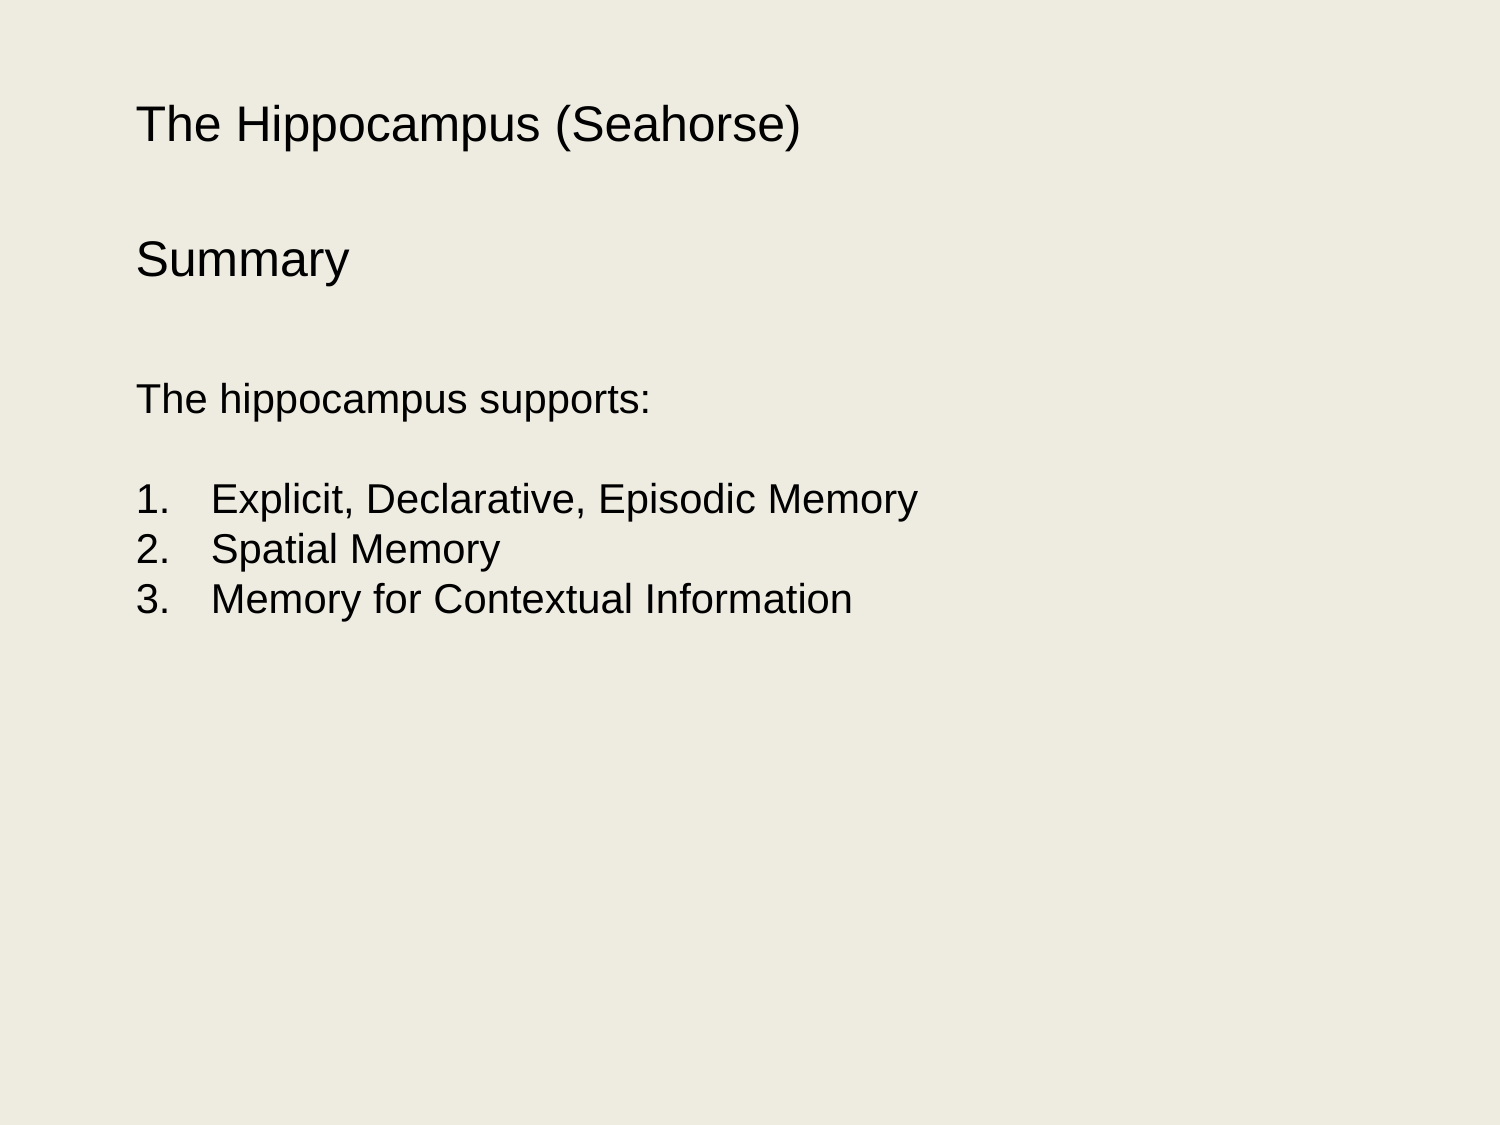

The Hippocampus (Seahorse)
Summary
The hippocampus supports:

Explicit, Declarative, Episodic Memory
Spatial Memory
Memory for Contextual Information